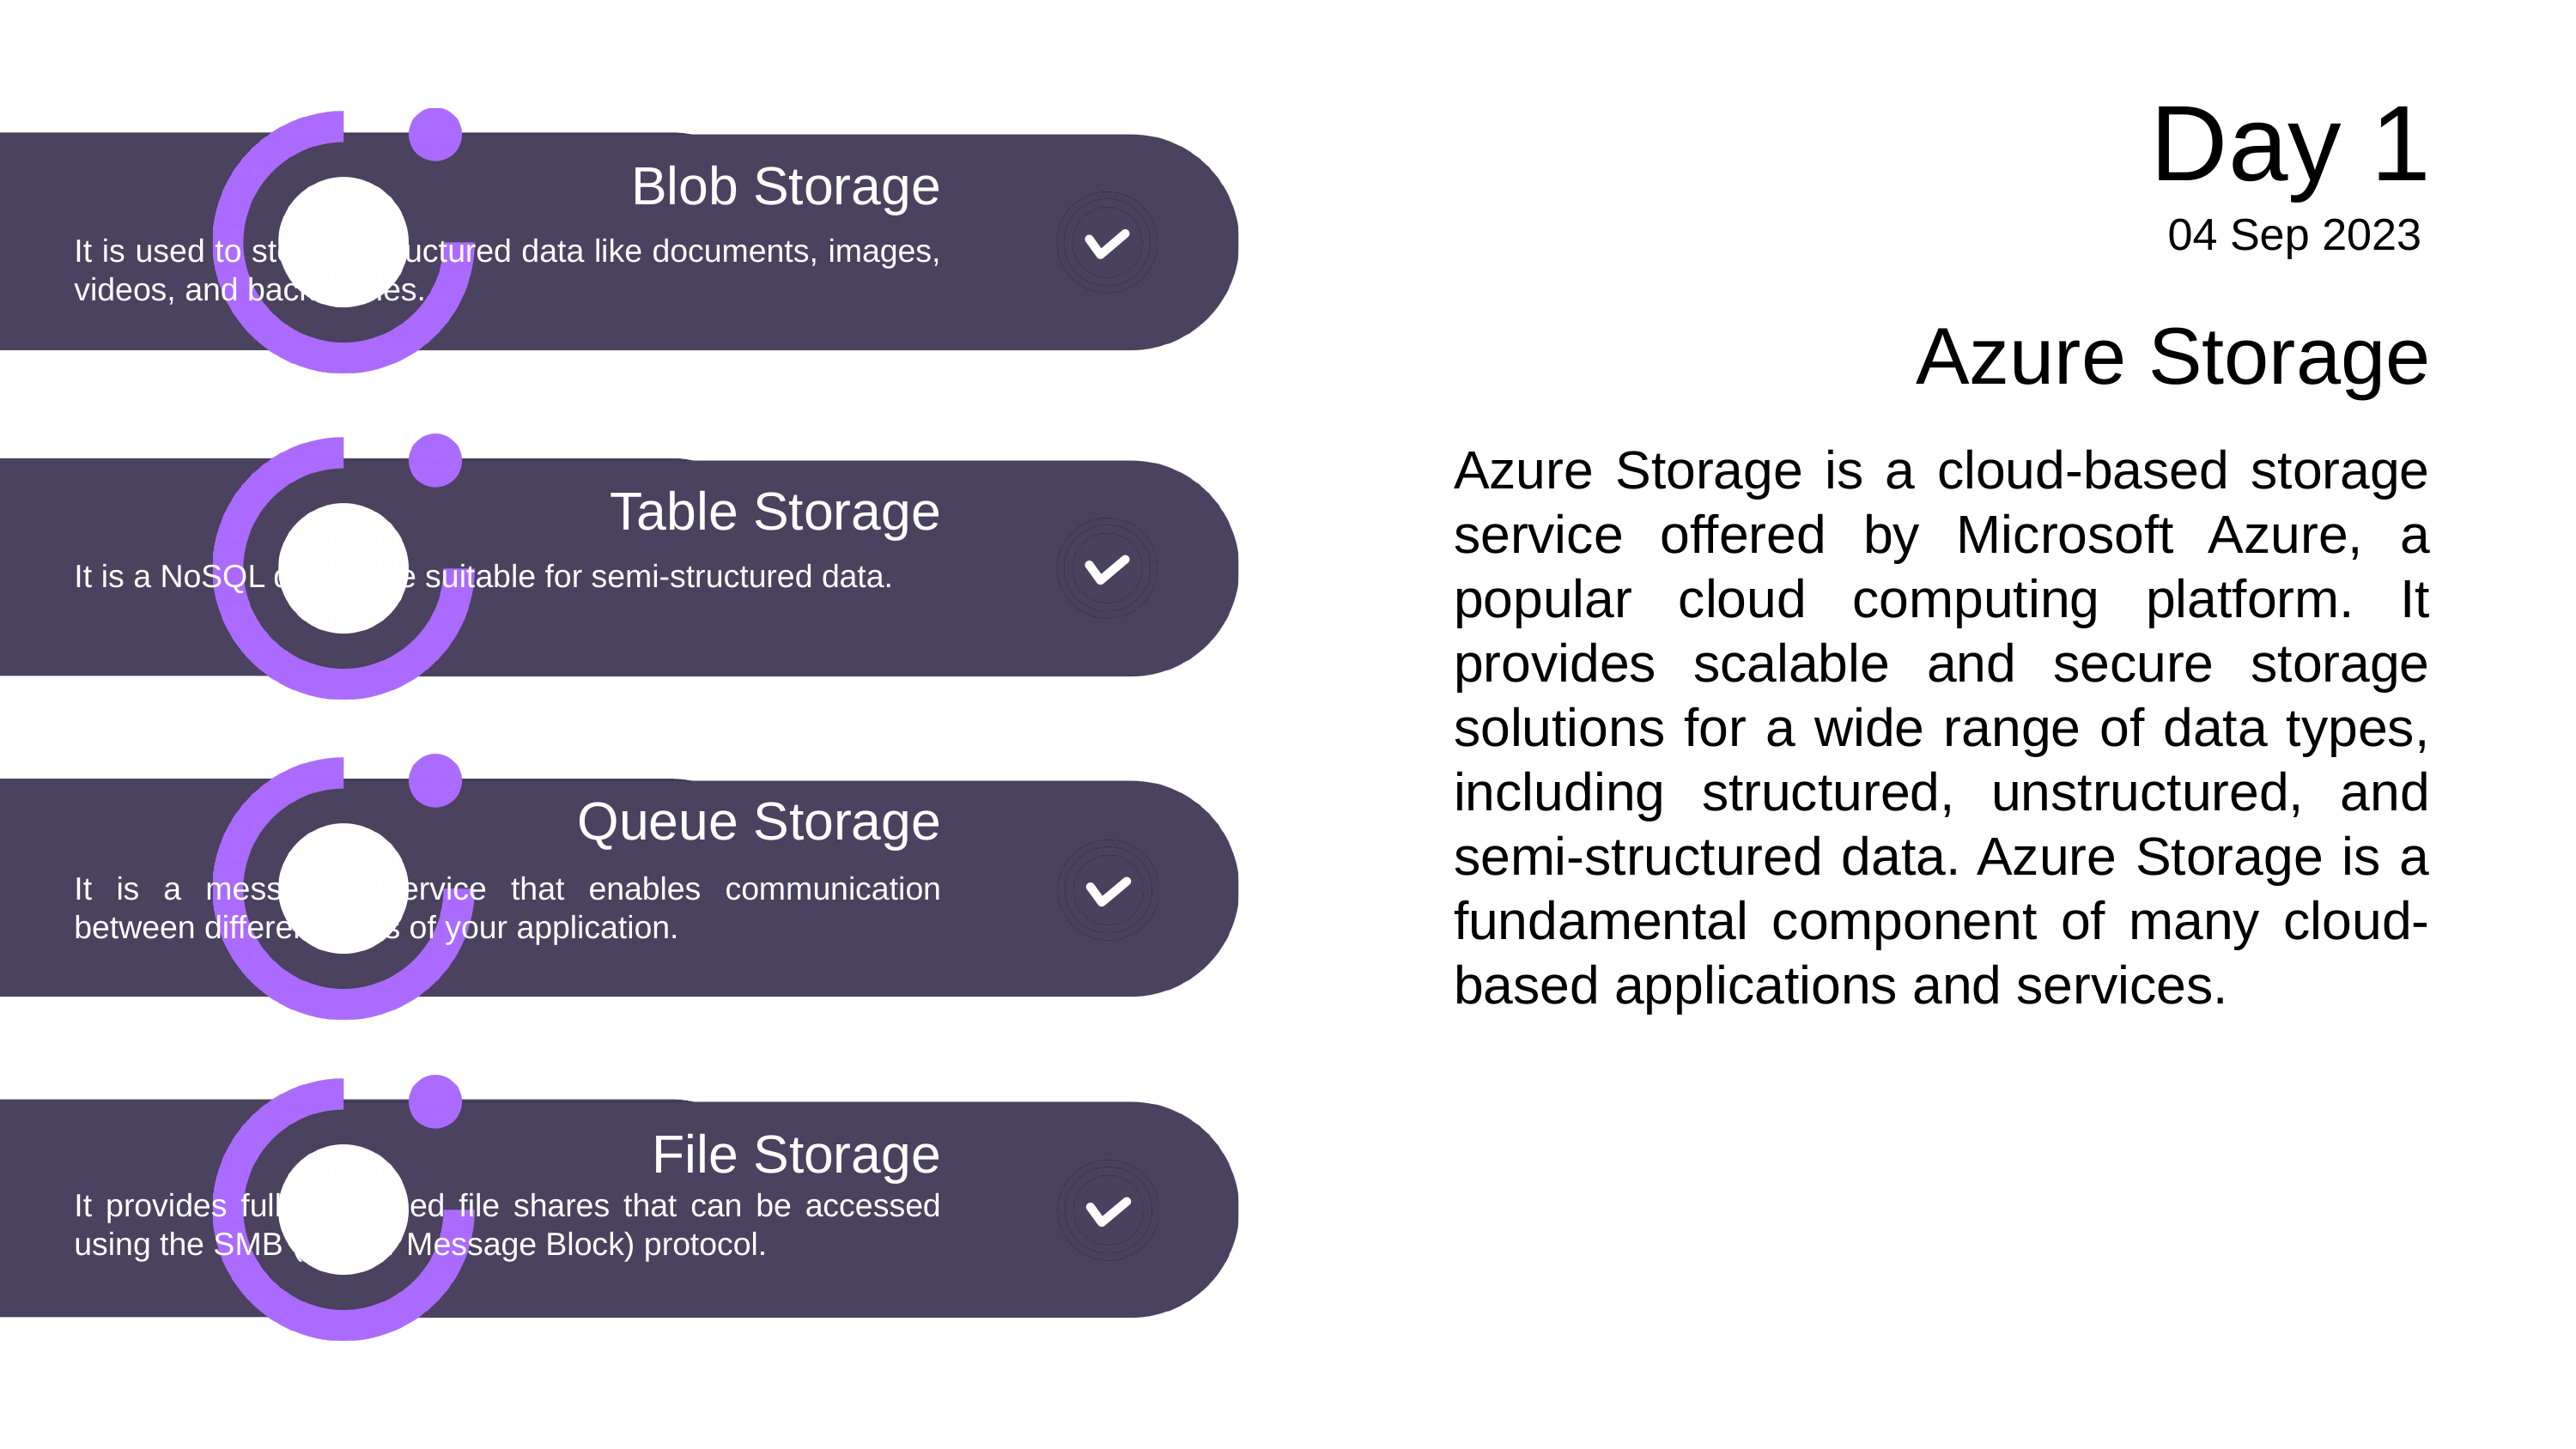

Day 1

Blob Storage

04 Sep 2023
It is used to store unstructured data like documents, images, videos, and backup files.
Azure Storage

Azure Storage is a cloud-based storage service offered by Microsoft Azure, a popular cloud computing platform. It provides scalable and secure storage solutions for a wide range of data types, including structured, unstructured, and semi-structured data. Azure Storage is a fundamental component of many cloud-based applications and services.

Table Storage

It is a NoSQL data store suitable for semi-structured data.

Queue Storage

It is a messaging service that enables communication between different parts of your application.

File Storage

It provides fully managed file shares that can be accessed using the SMB (Server Message Block) protocol.